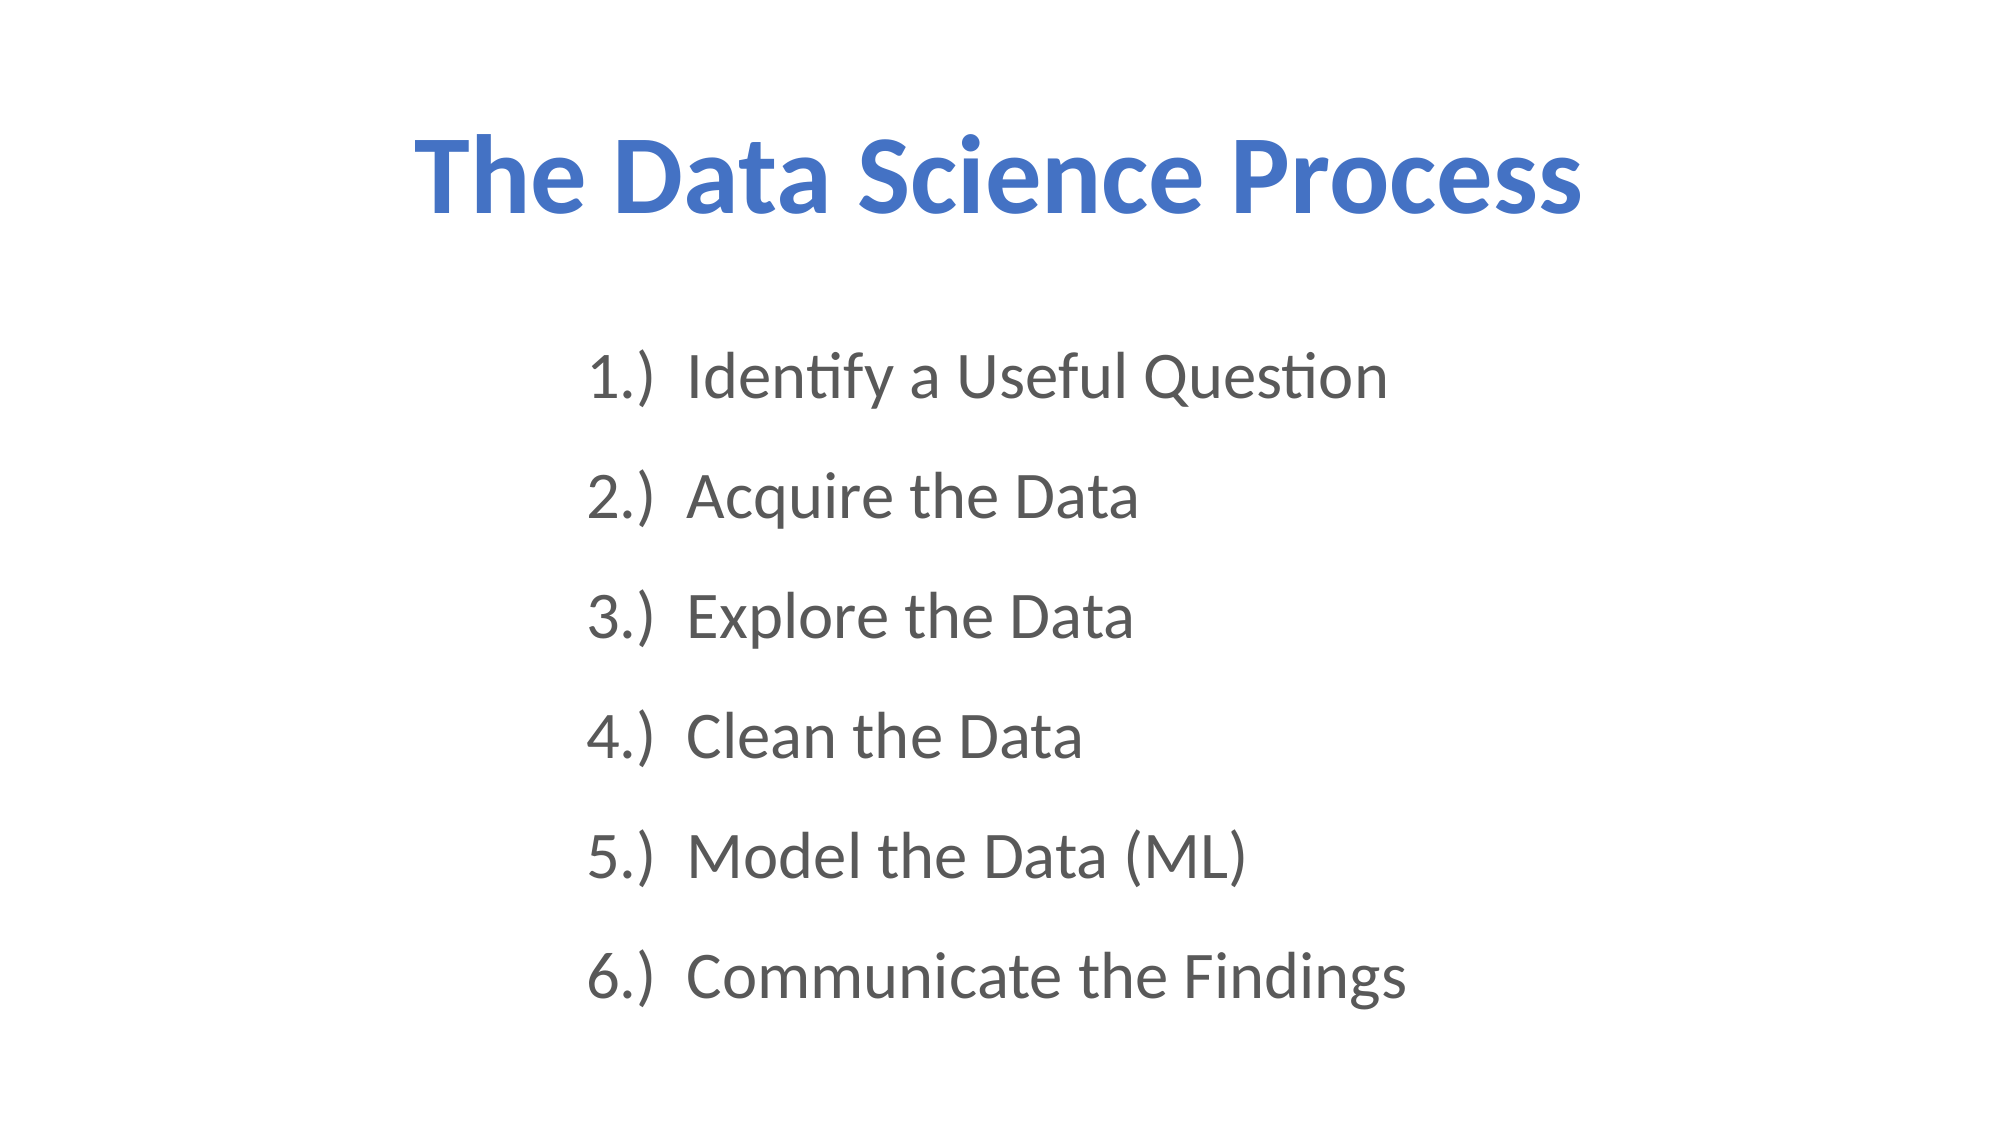

The Data Science Process
1.)  Identify a Useful Question
2.)  Acquire the Data
3.)  Explore the Data
4.)  Clean the Data
5.)  Model the Data (ML)
6.)  Communicate the Findings